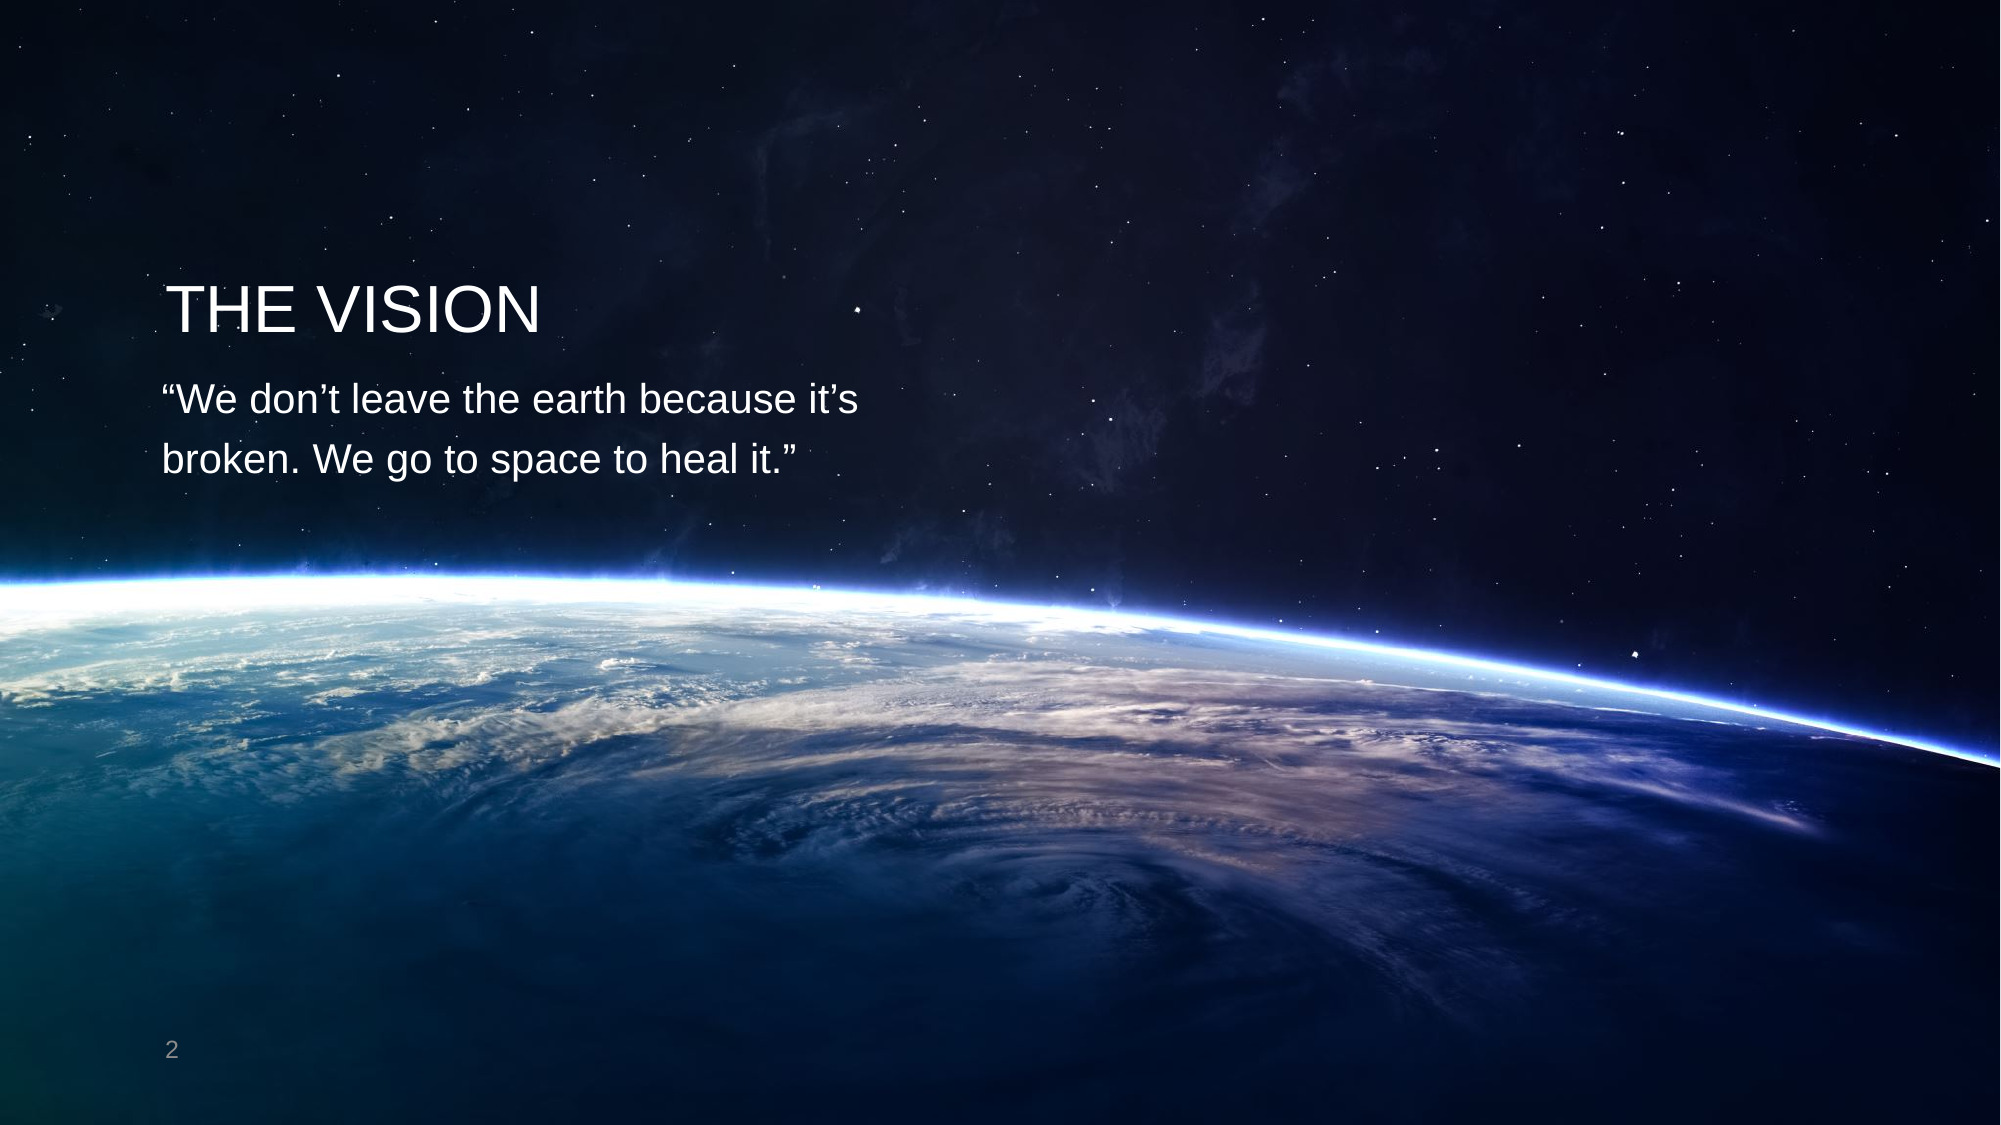

# THE vision
“We don’t leave the earth because it’s broken. We go to space to heal it.”

2